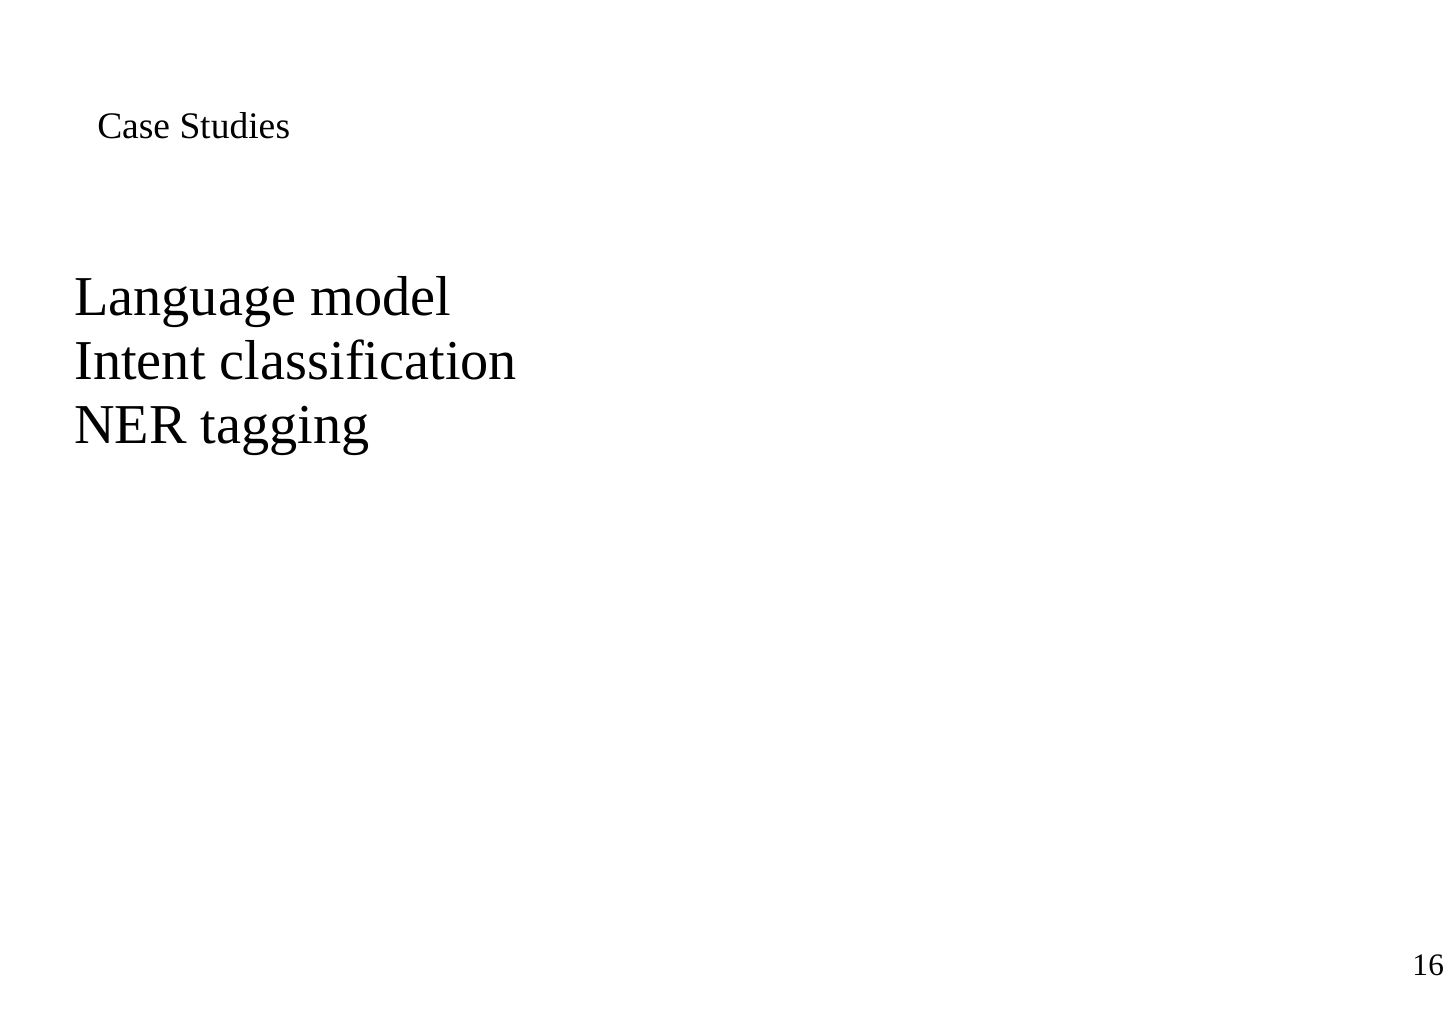

# Case Studies
Language model
Intent classification
NER tagging

16